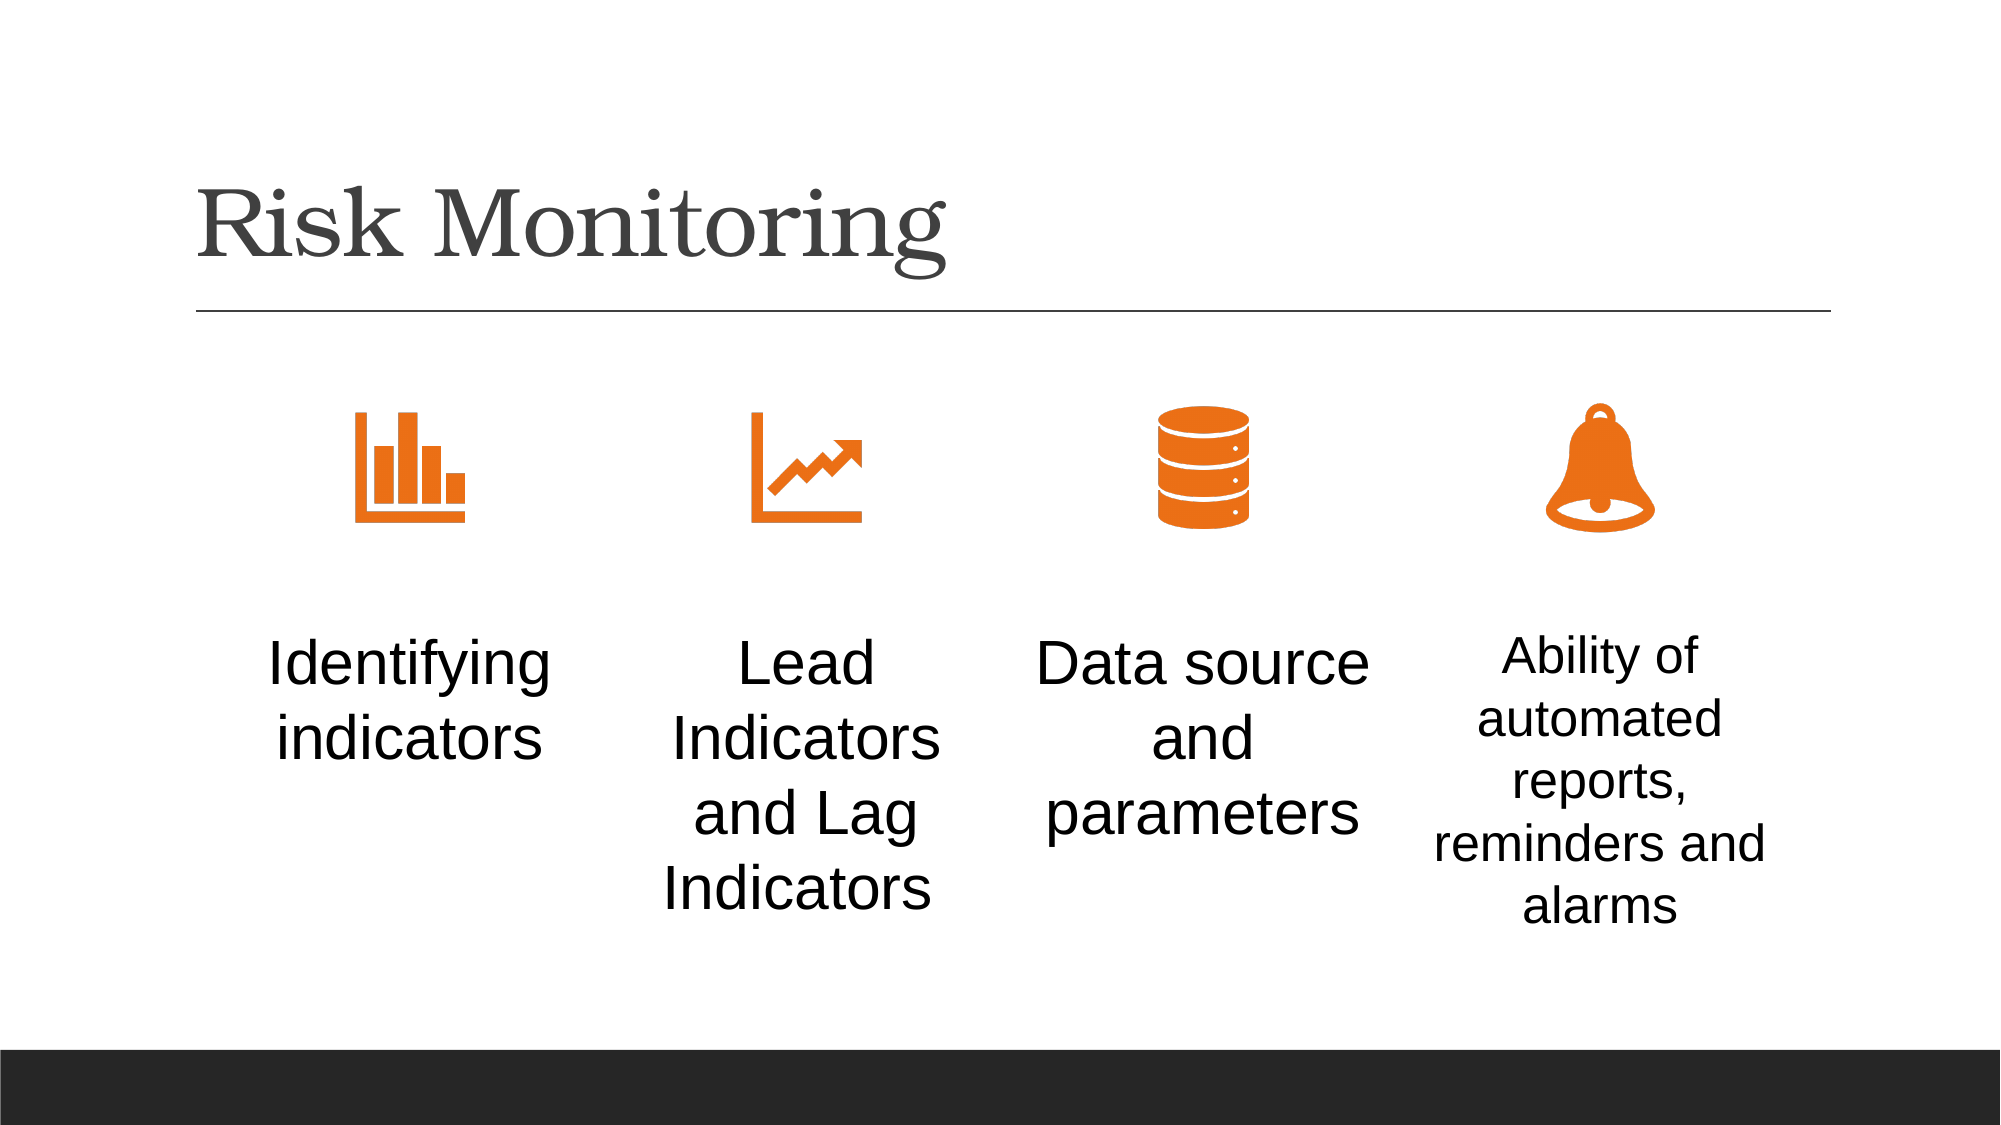

# Risk Monitoring
Identifying indicators
Lead Indicators and Lag Indicators
Data source and parameters
Ability of automated reports, reminders and alarms